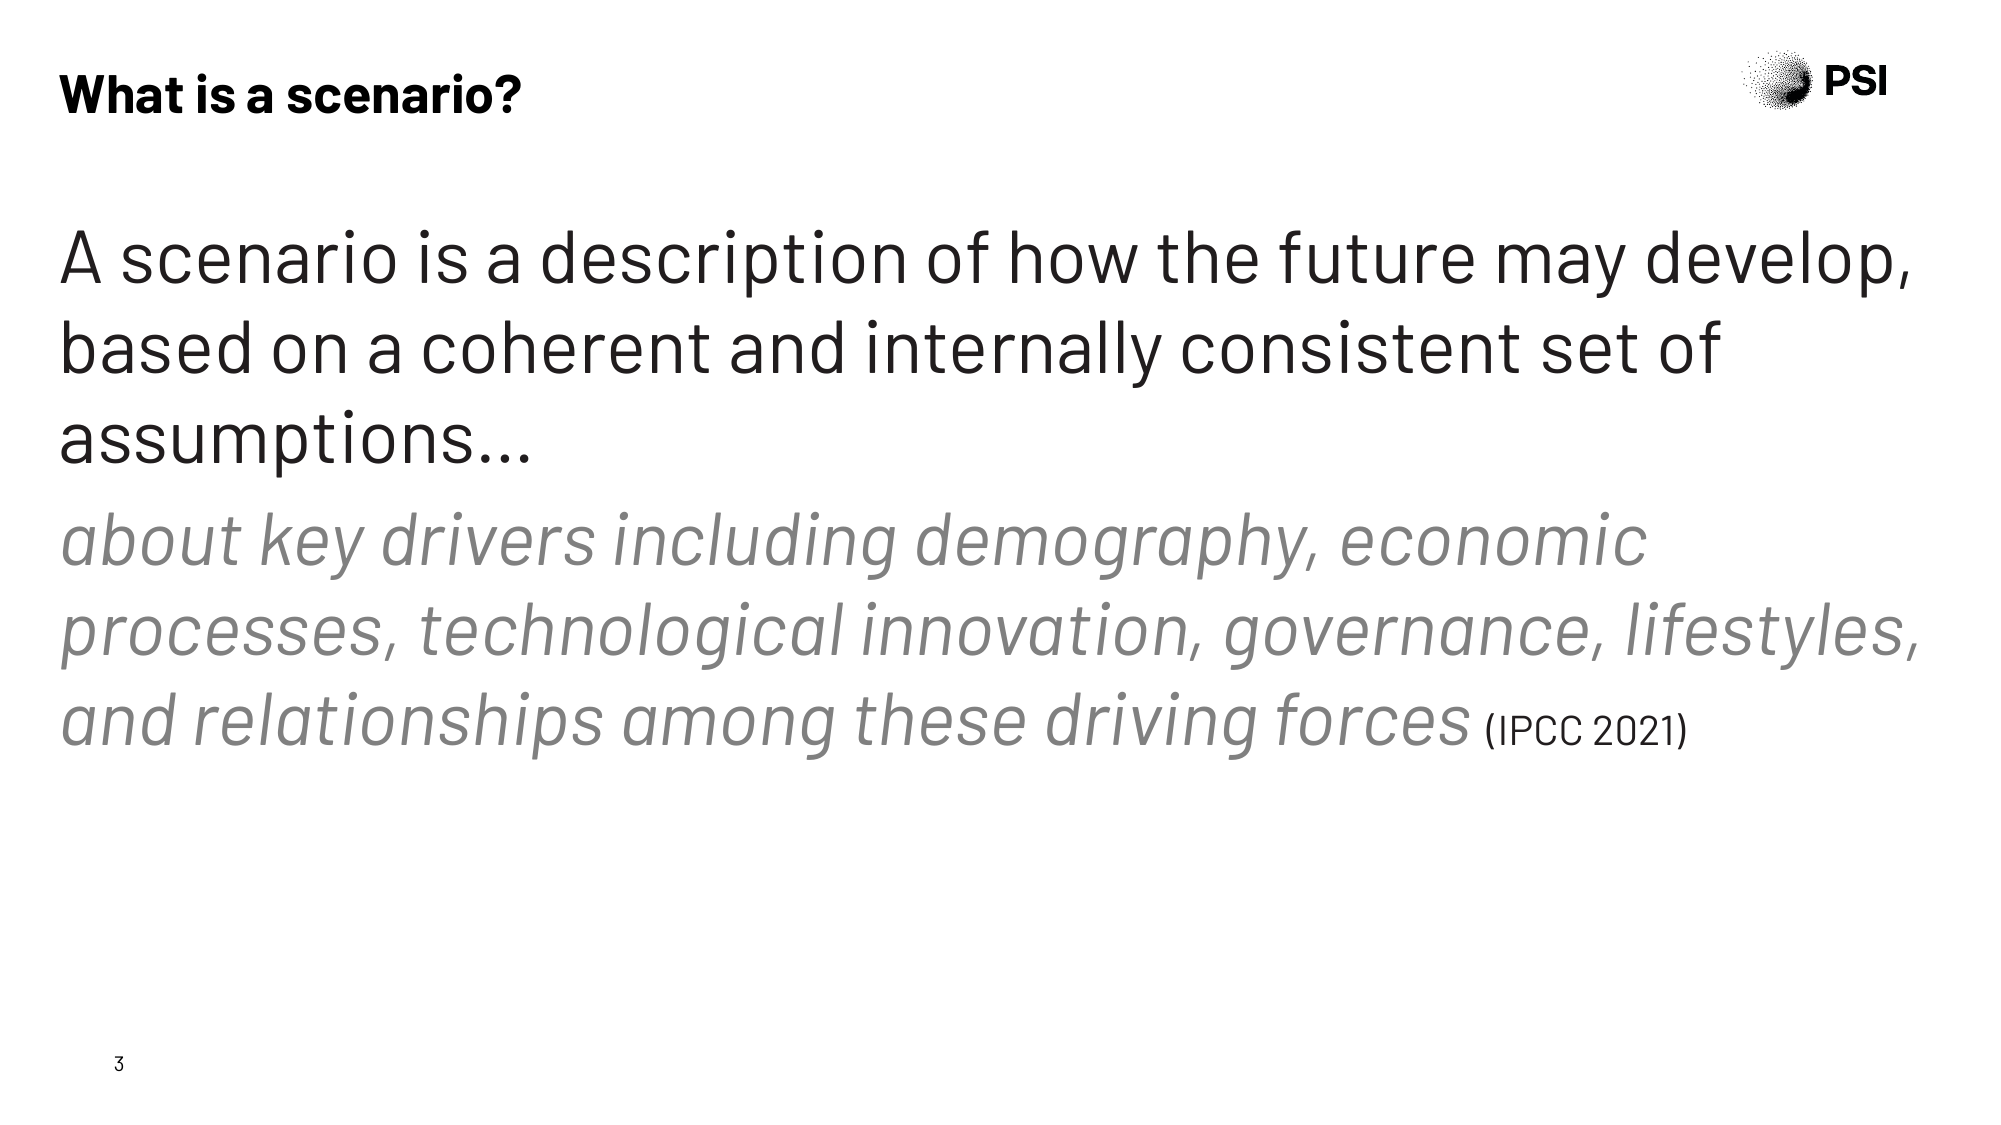

# What is a scenario?
A scenario is a description of how the future may develop, based on a coherent and internally consistent set of assumptions…
about key drivers including demography, economic processes, technological innovation, governance, lifestyles, and relationships among these driving forces (IPCC 2021)
3